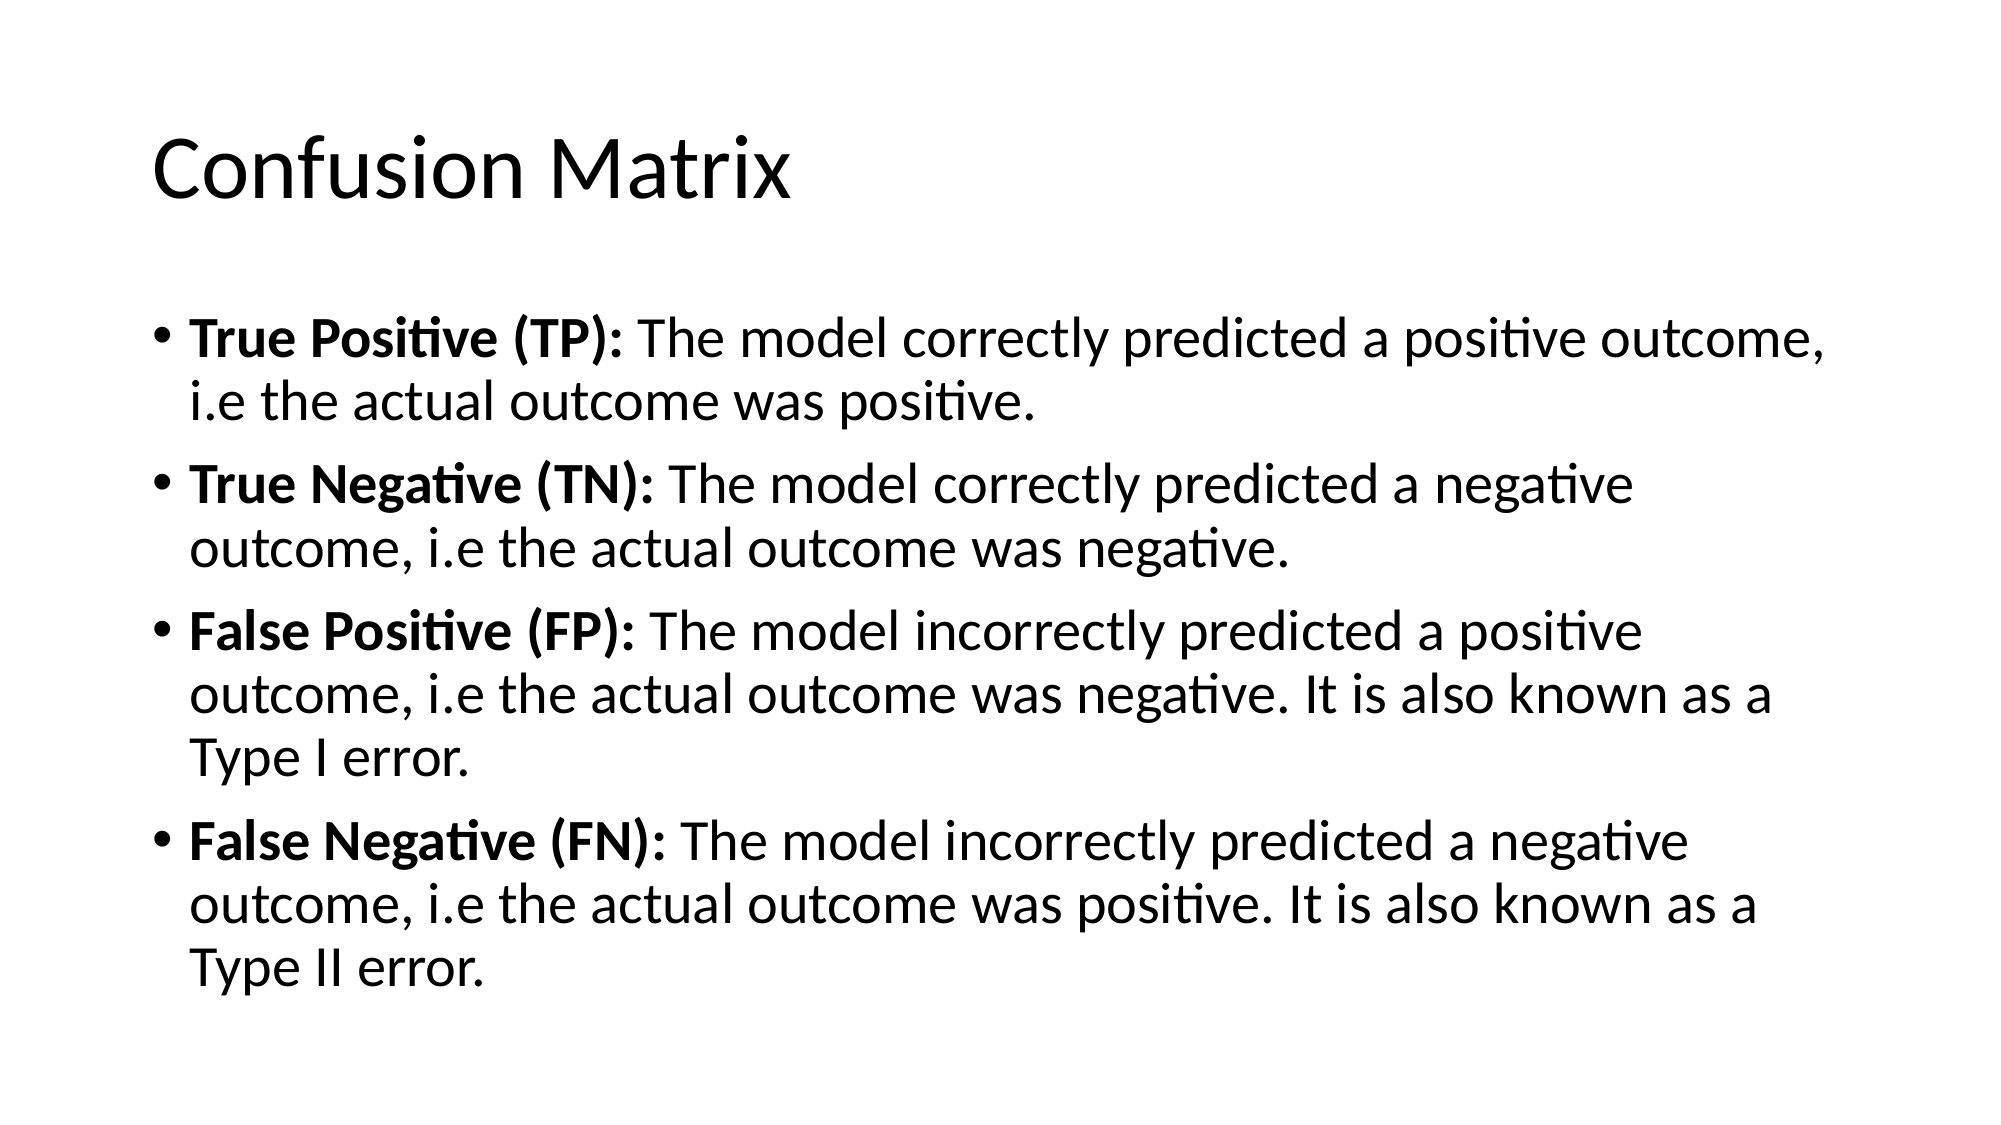

# Confusion Matrix
True Positive (TP): The model correctly predicted a positive outcome, i.e the actual outcome was positive.
True Negative (TN): The model correctly predicted a negative outcome, i.e the actual outcome was negative.
False Positive (FP): The model incorrectly predicted a positive outcome, i.e the actual outcome was negative. It is also known as a Type I error.
False Negative (FN): The model incorrectly predicted a negative outcome, i.e the actual outcome was positive. It is also known as a Type II error.